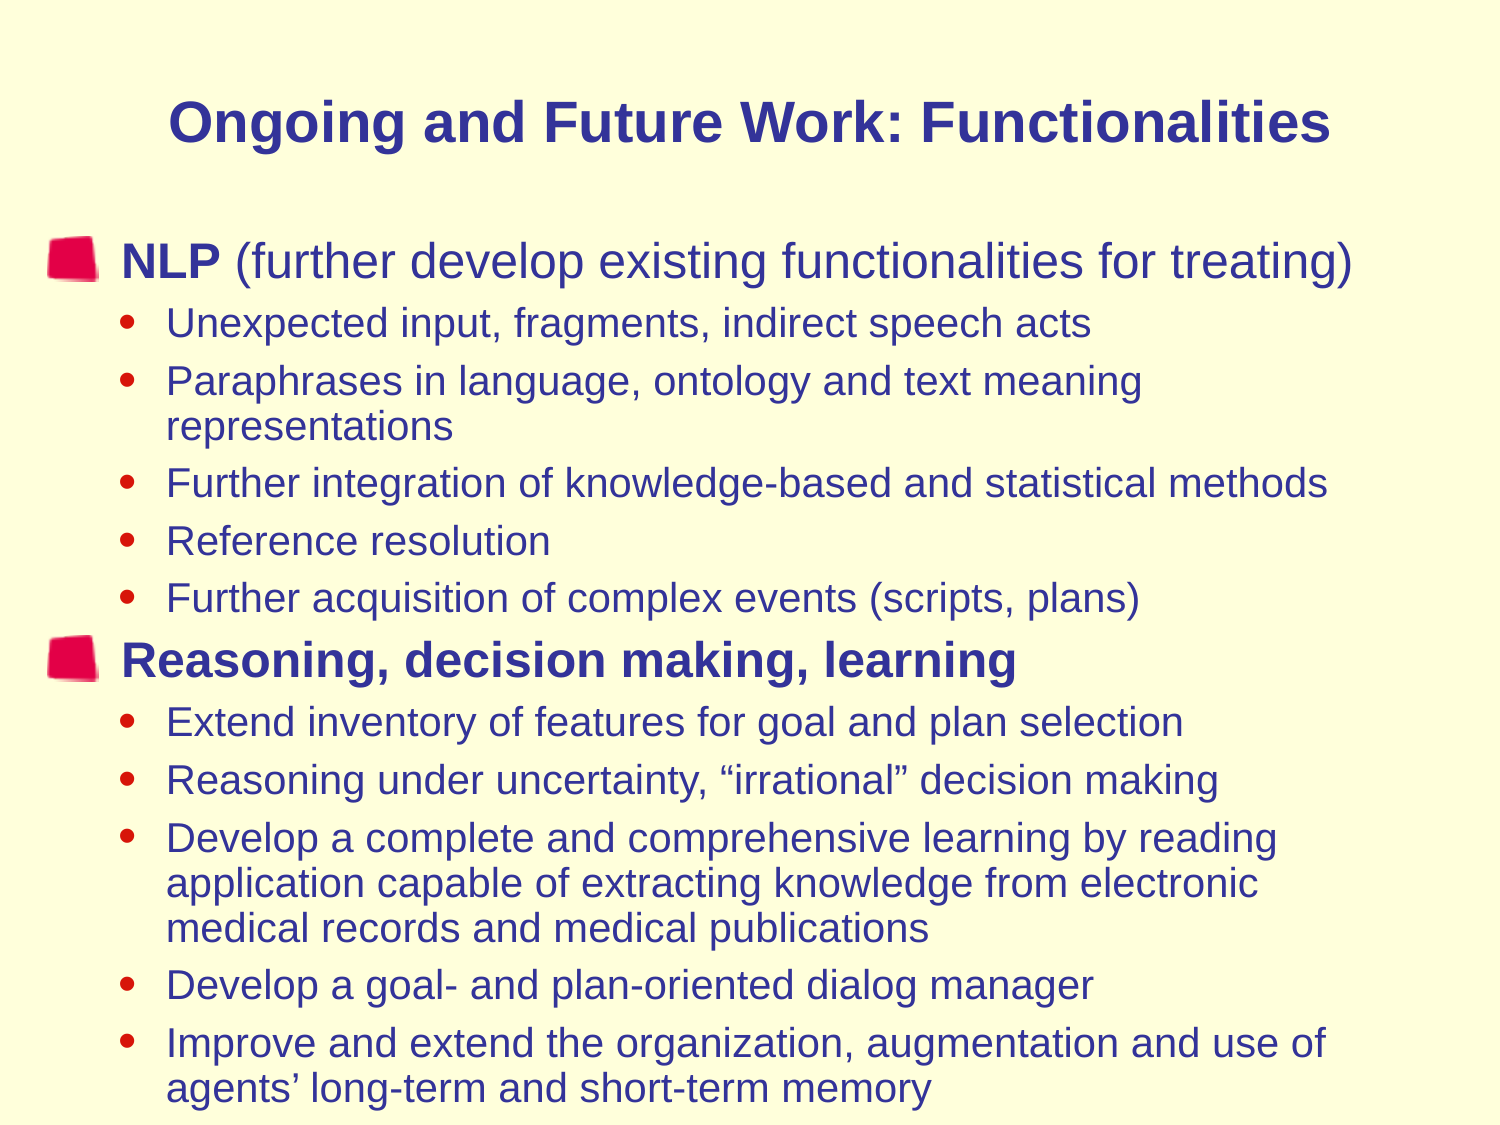

# Ongoing and Future Work: Functionalities
  NLP (further develop existing functionalities for treating)
Unexpected input, fragments, indirect speech acts
Paraphrases in language, ontology and text meaning representations
Further integration of knowledge-based and statistical methods
Reference resolution
Further acquisition of complex events (scripts, plans)
  Reasoning, decision making, learning
Extend inventory of features for goal and plan selection
Reasoning under uncertainty, “irrational” decision making
Develop a complete and comprehensive learning by reading application capable of extracting knowledge from electronic
medical records and medical publications
Develop a goal- and plan-oriented dialog manager
Improve and extend the organization, augmentation and use of agents’ long-term and short-term memory